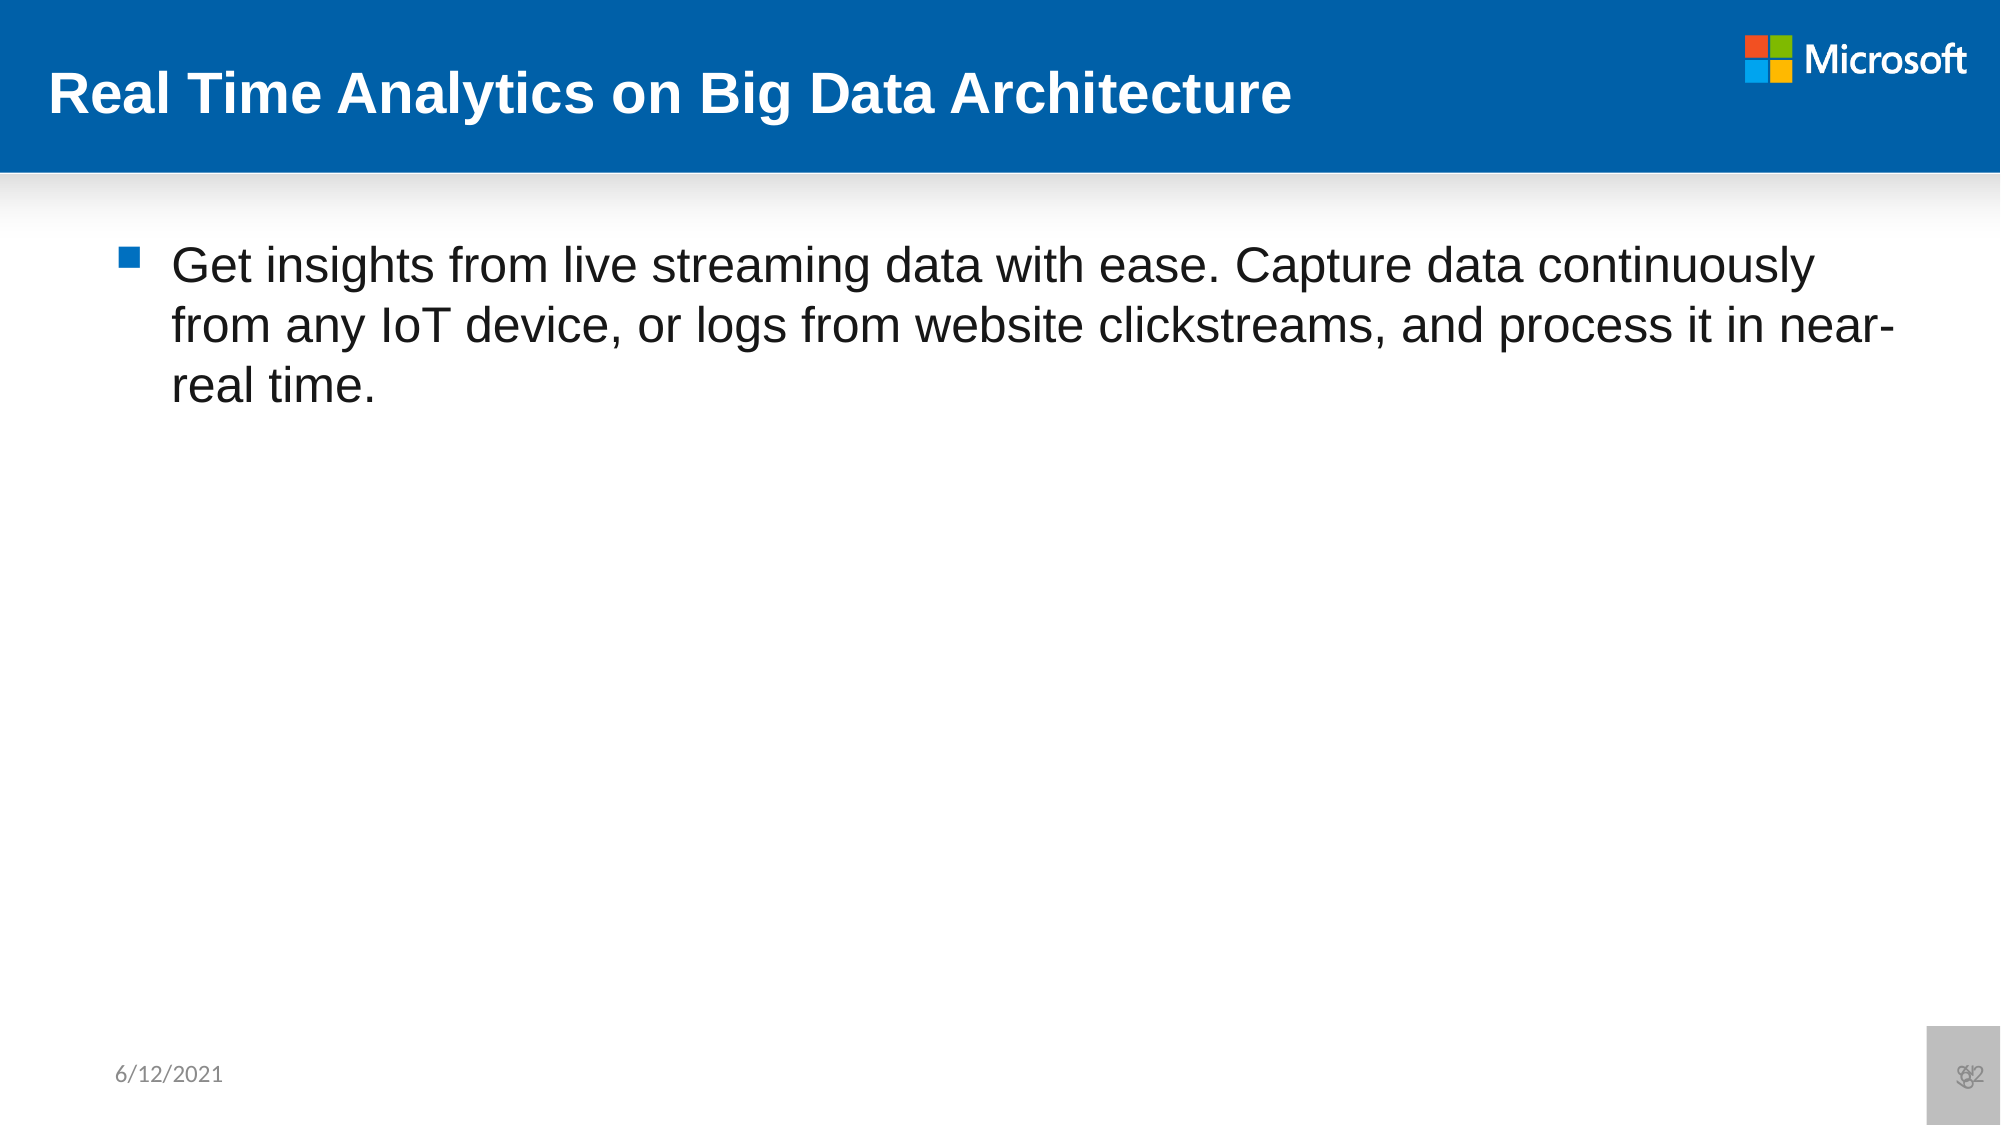

# Real Time Analytics on Big Data Architecture
Get insights from live streaming data with ease. Capture data continuously from any IoT device, or logs from website clickstreams, and process it in near-real time.
62
6/12/2021